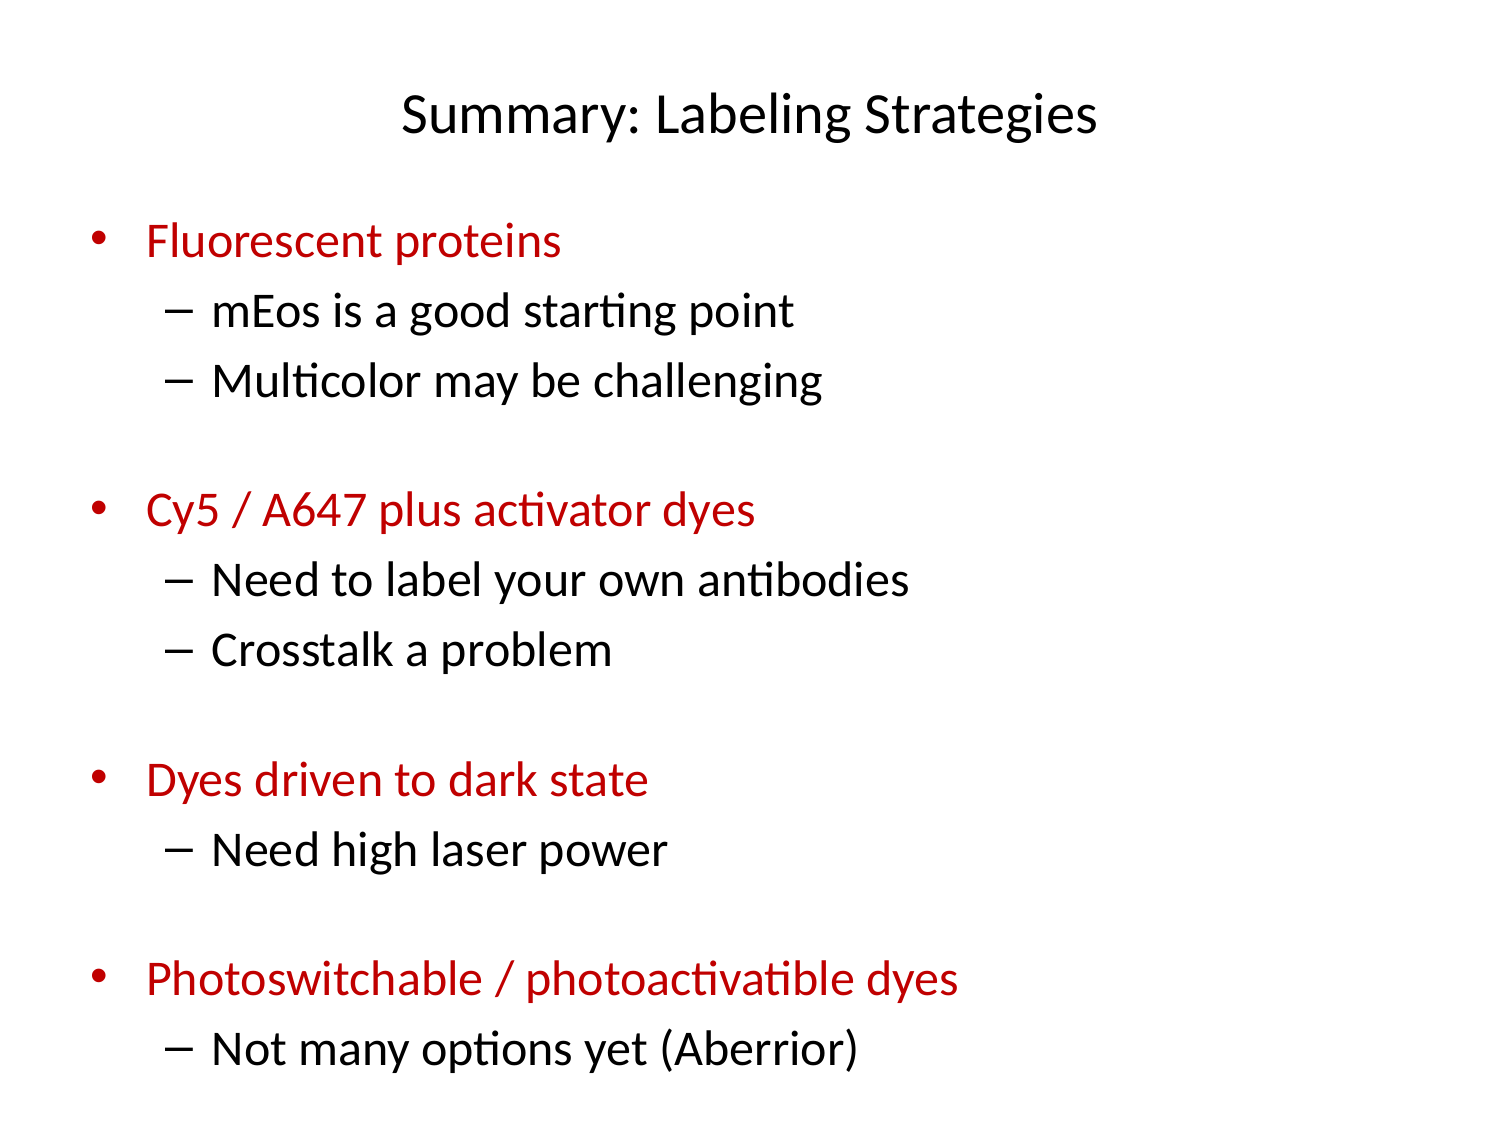

# Summary: Labeling Strategies
Fluorescent proteins
mEos is a good starting point
Multicolor may be challenging

Cy5 / A647 plus activator dyes
Need to label your own antibodies
Crosstalk a problem

Dyes driven to dark state
Need high laser power

Photoswitchable / photoactivatible dyes
Not many options yet (Aberrior)